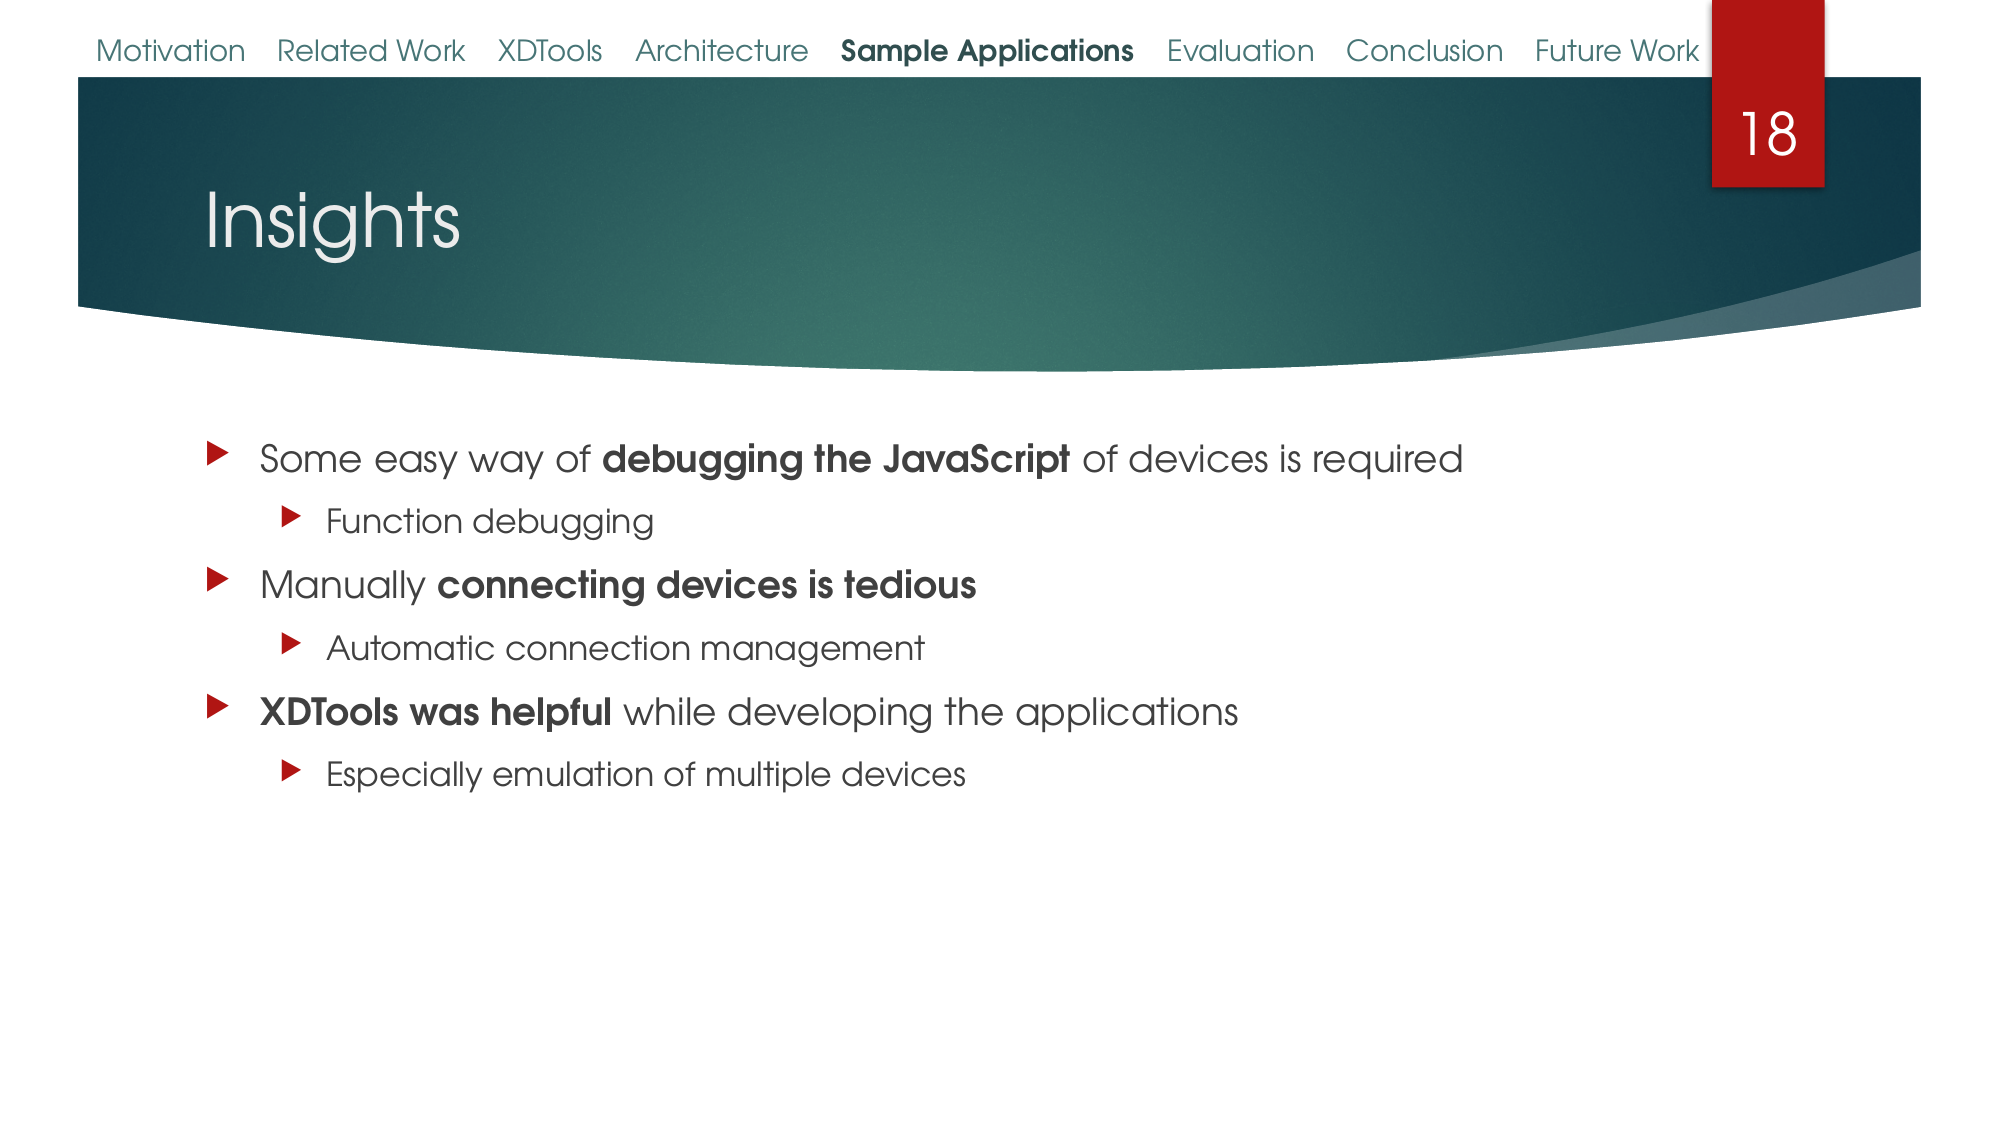

Motivation    Related Work    XDTools    Architecture    Sample Applications    Evaluation    Conclusion    Future Work
18
# Insights
Some easy way of debugging the JavaScript of devices is required
Function debugging
Manually connecting devices is tedious
Automatic connection management
XDTools was helpful while developing the applications
Especially emulation of multiple devices